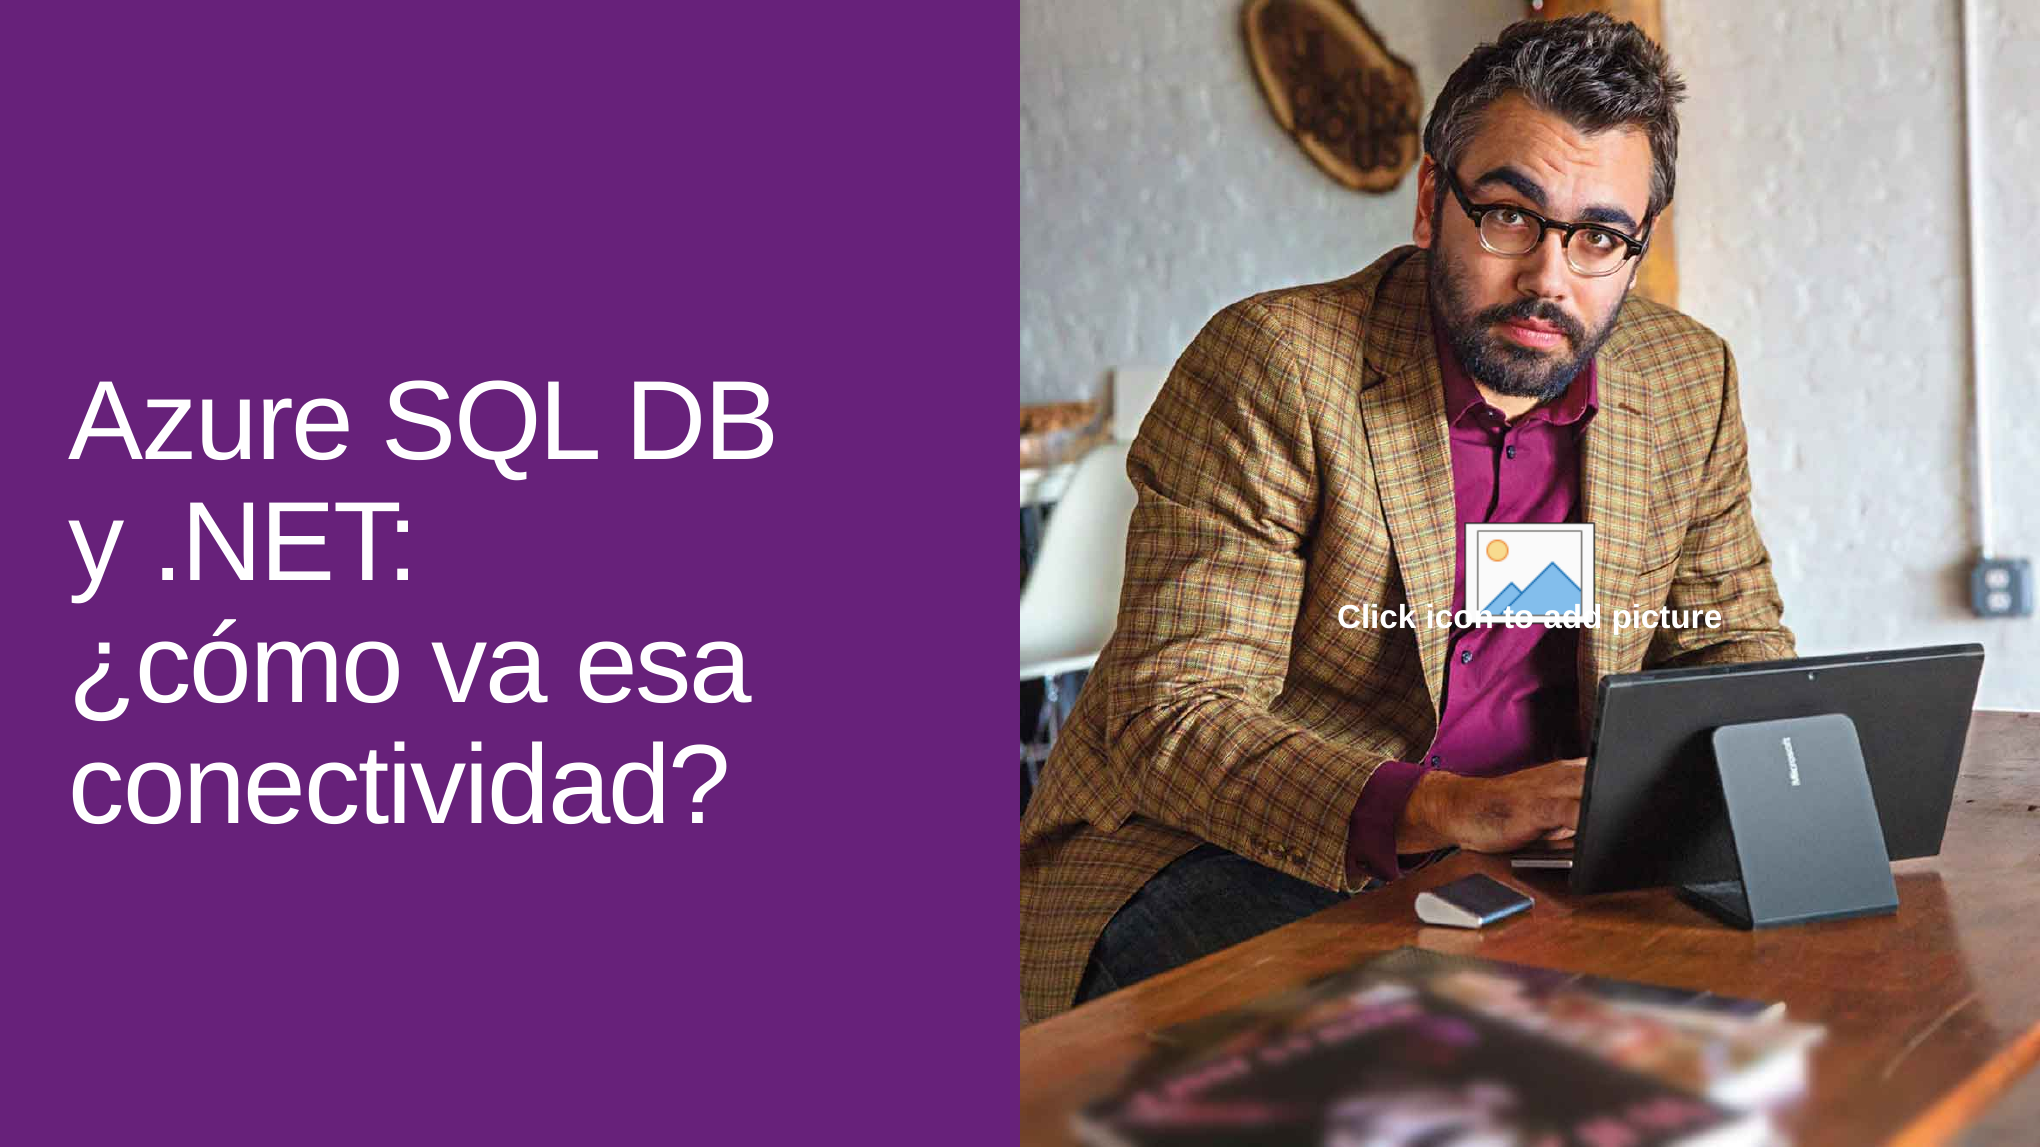

# Azure SQL DB y .NET: ¿cómo va esa conectividad?